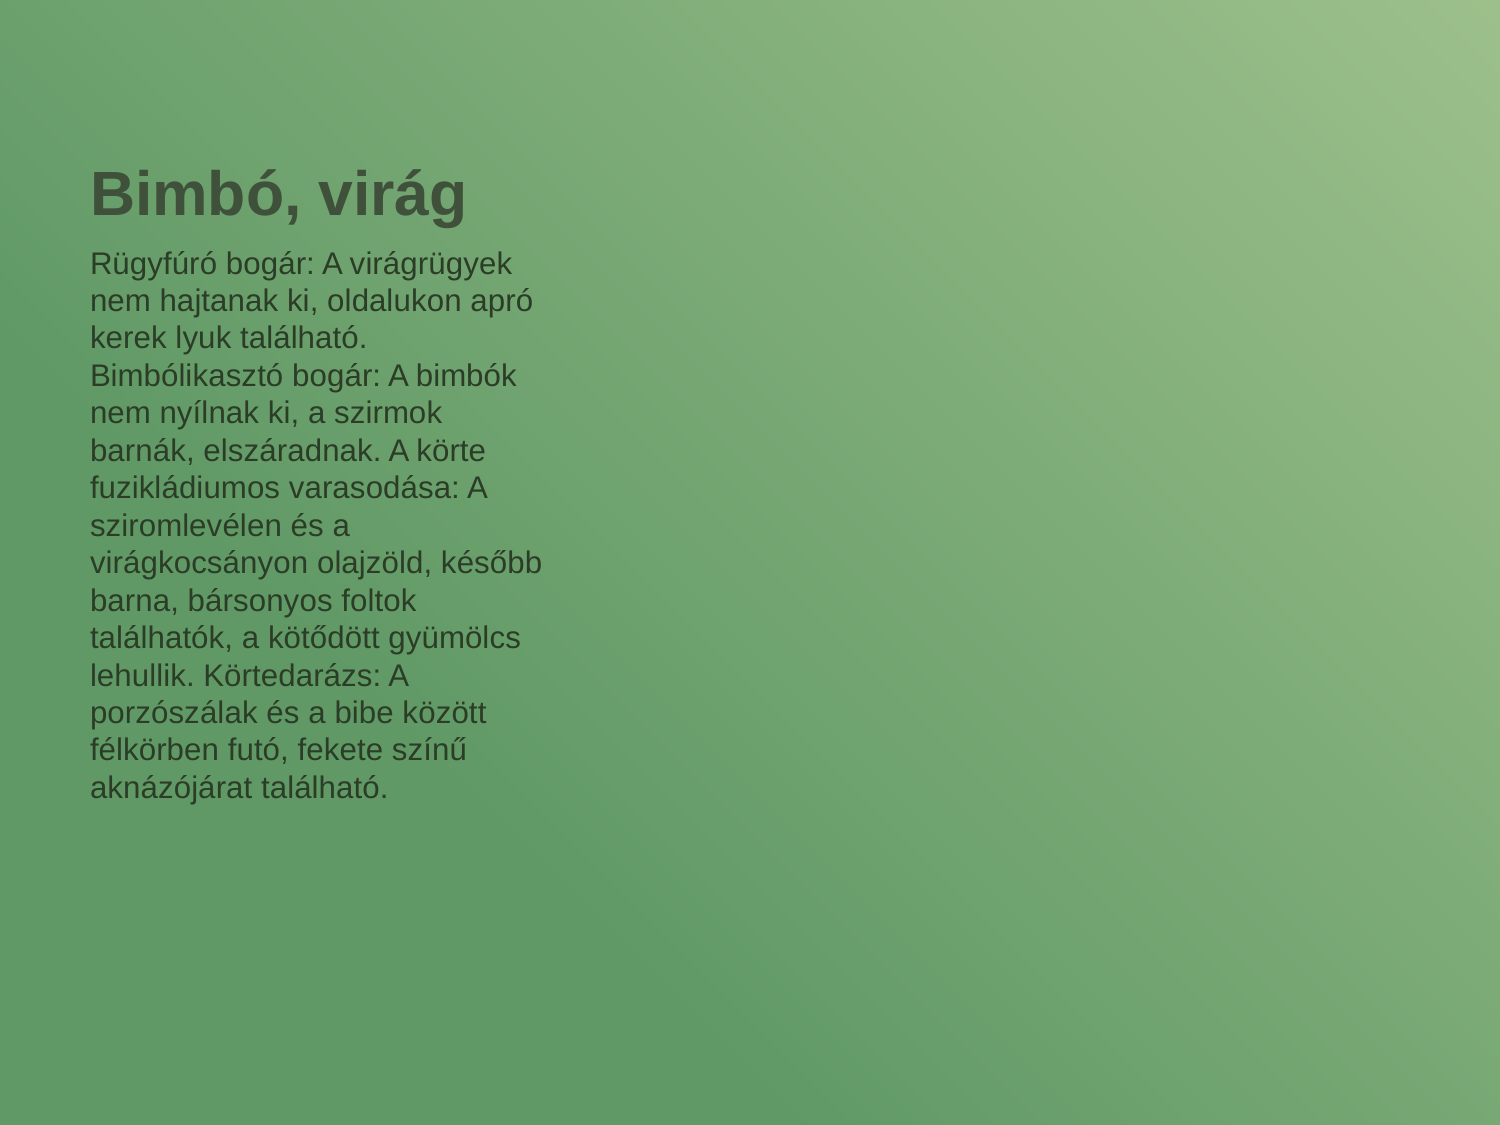

# Bimbó, virág

Rügyfúró bogár: A virágrügyek nem hajtanak ki, oldalukon apró kerek lyuk található. Bimbólikasztó bogár: A bimbók nem nyílnak ki, a szirmok barnák, elszáradnak. A körte fuzikládiumos varasodása: A sziromlevélen és a virágkocsányon olajzöld, később barna, bársonyos foltok találhatók, a kötődött gyümölcs lehullik. Körtedarázs: A porzószálak és a bibe között félkörben futó, fekete színű aknázójárat található.